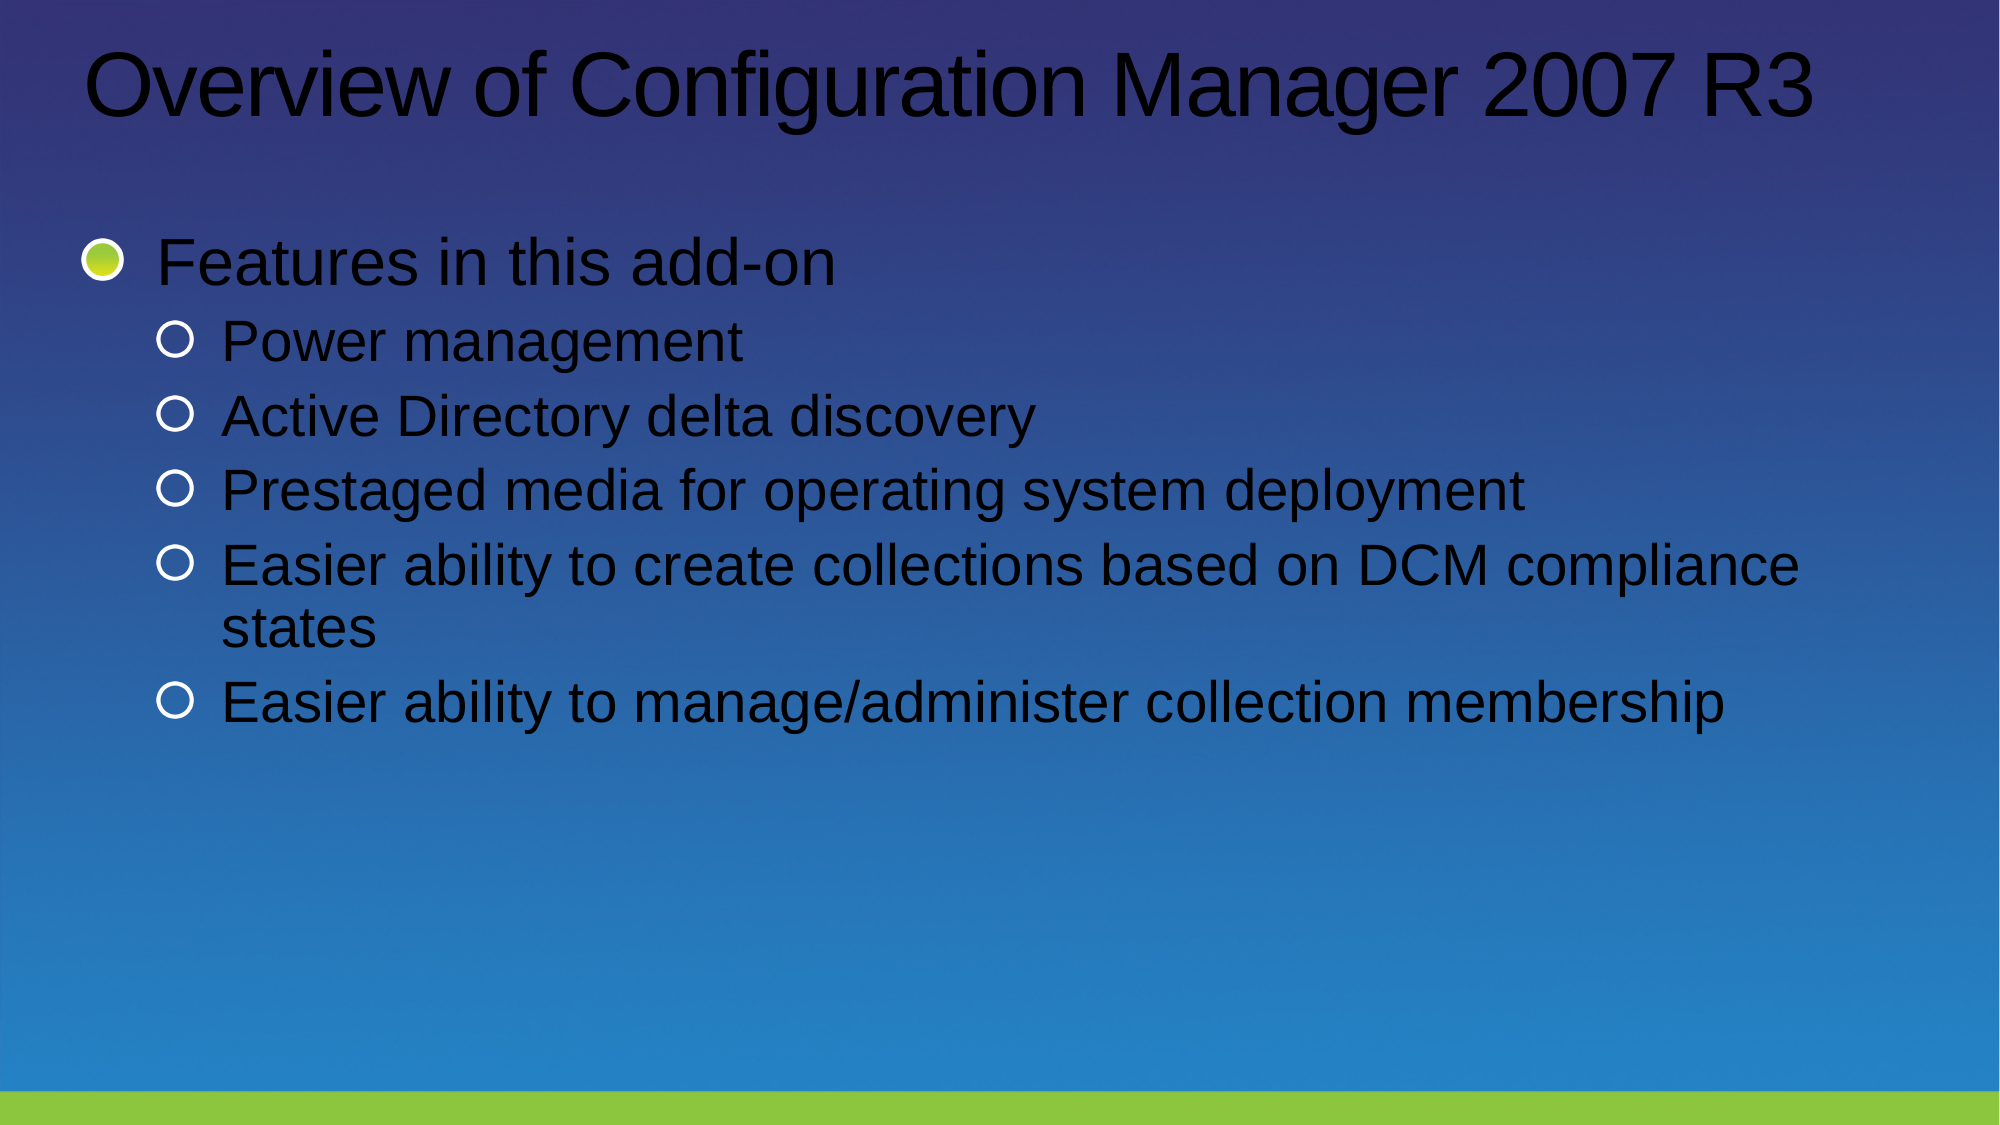

# Overview of Configuration Manager 2007 R3
Features in this add-on
Power management
Active Directory delta discovery
Prestaged media for operating system deployment
Easier ability to create collections based on DCM compliance states
Easier ability to manage/administer collection membership